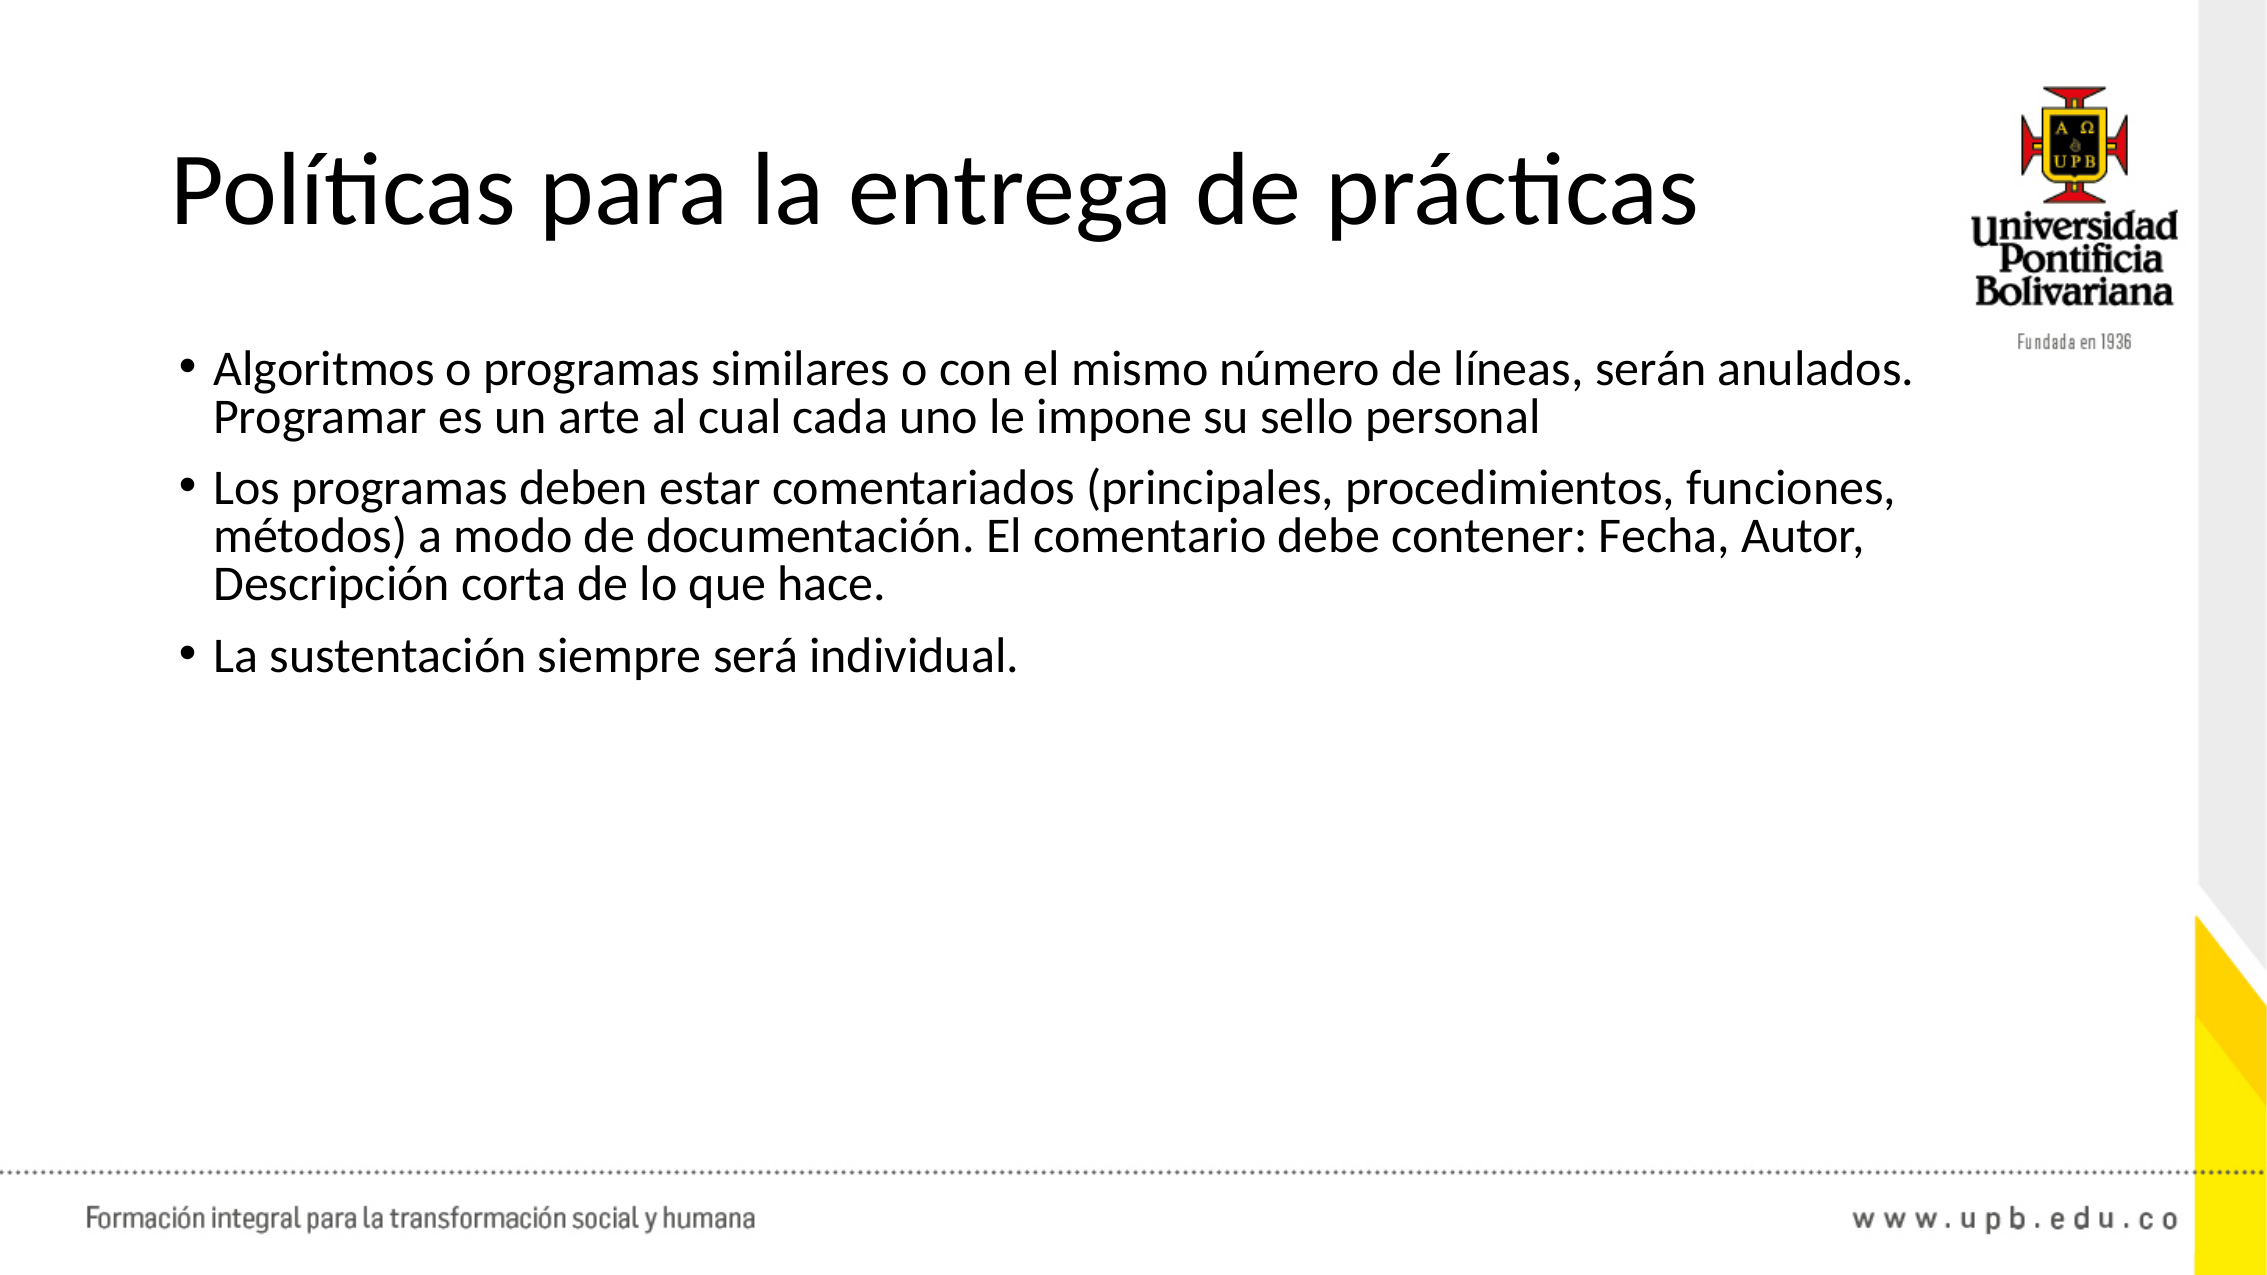

# Políticas para la entrega de prácticas
Algoritmos o programas similares o con el mismo número de líneas, serán anulados. Programar es un arte al cual cada uno le impone su sello personal
Los programas deben estar comentariados (principales, procedimientos, funciones, métodos) a modo de documentación. El comentario debe contener: Fecha, Autor, Descripción corta de lo que hace.
La sustentación siempre será individual.